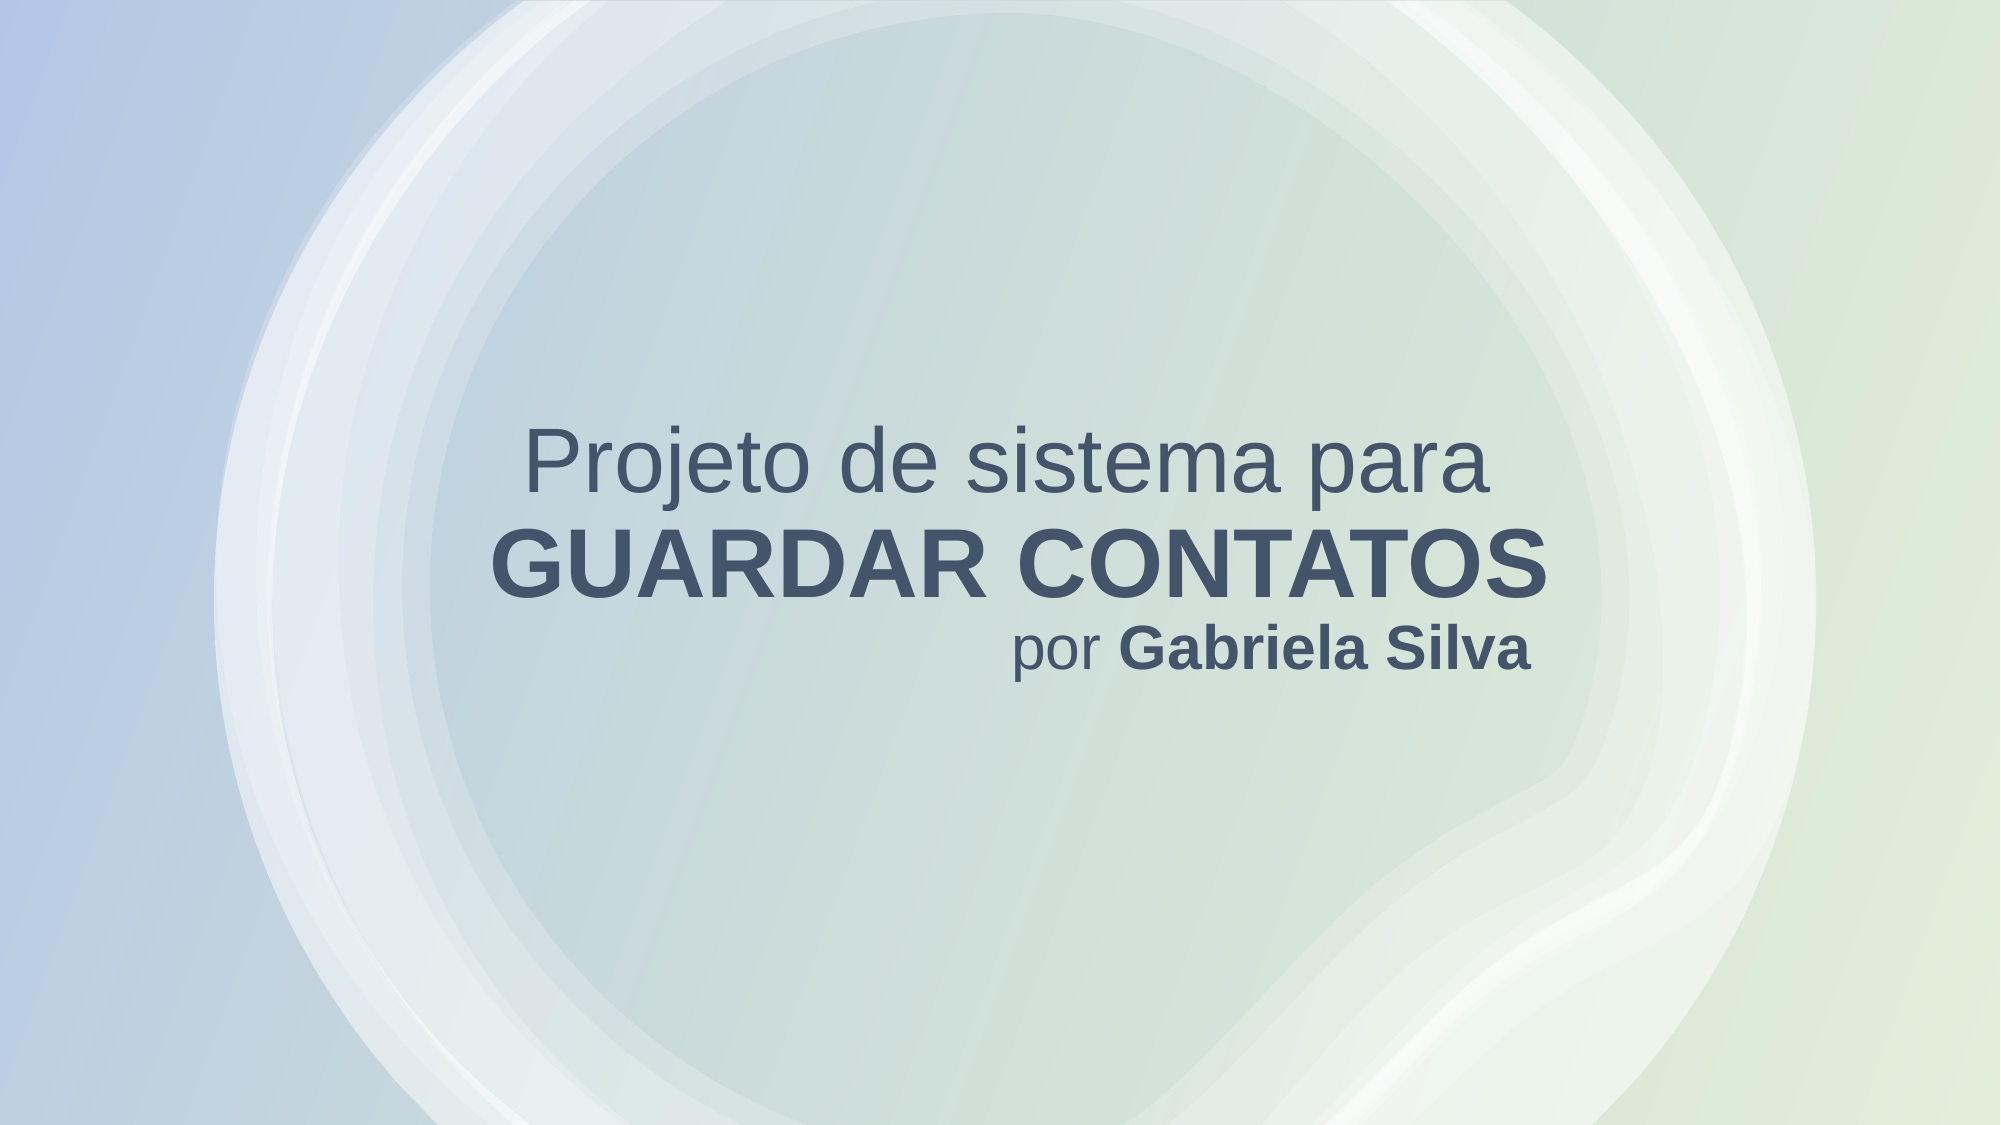

# Projeto de sistema para GUARDAR CONTATOS
por Gabriela Silva